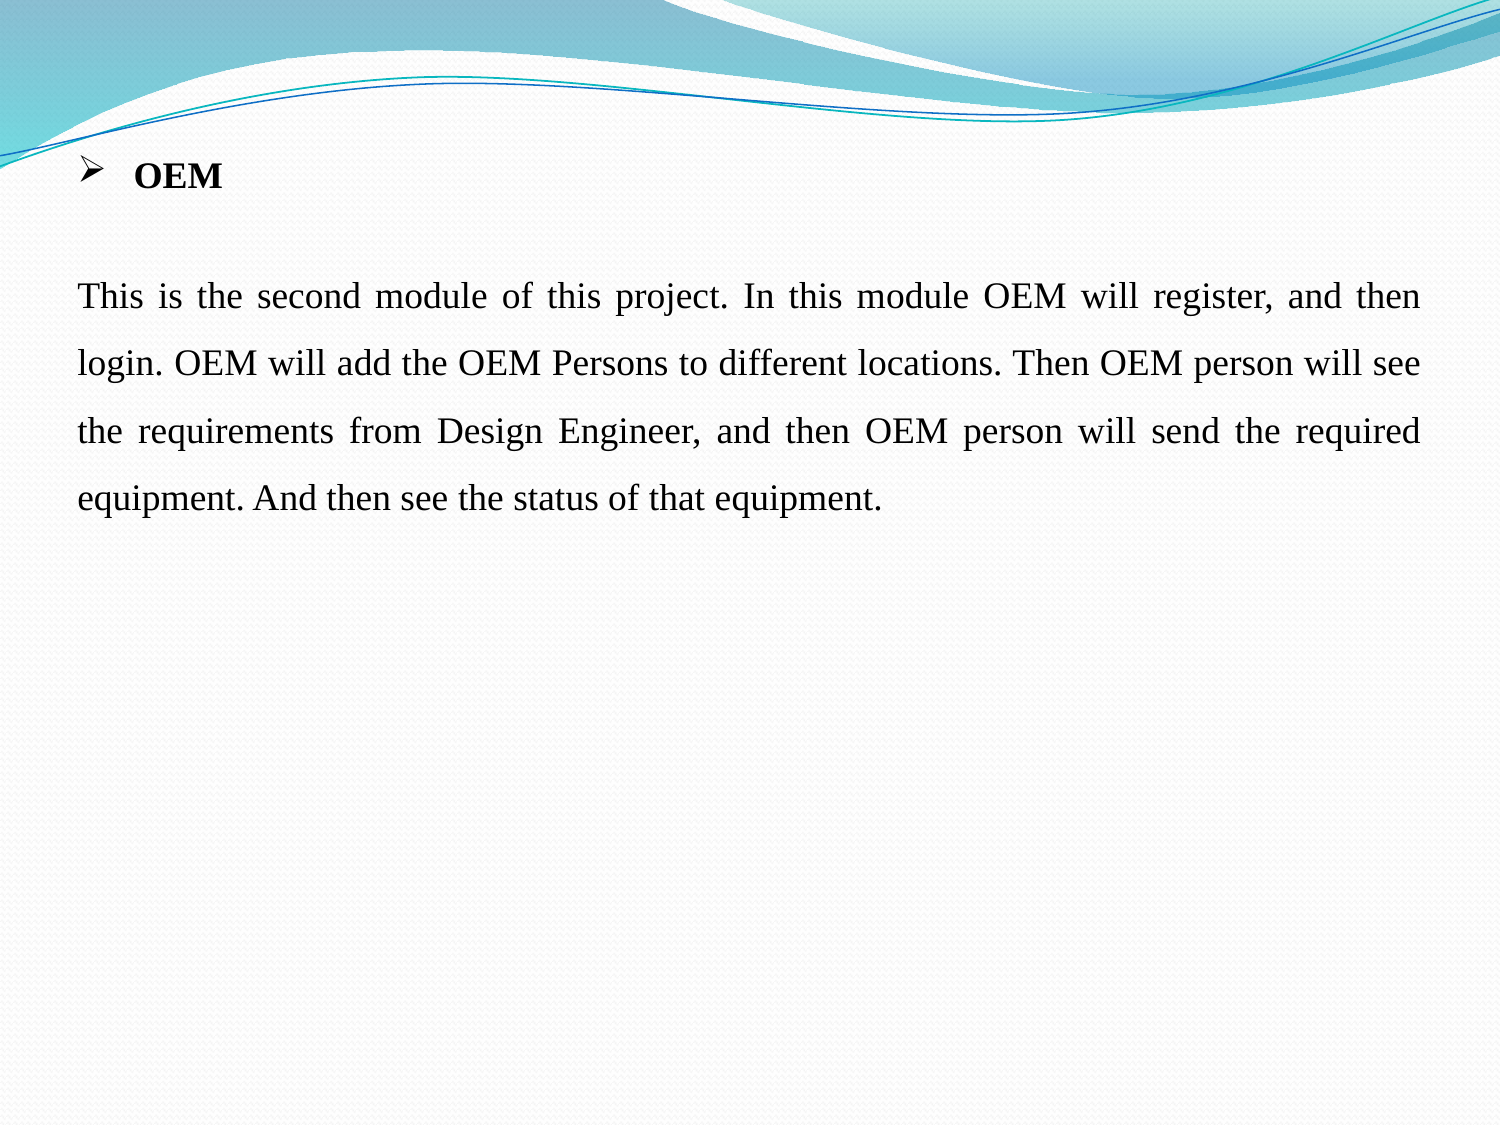

OEM

This is the second module of this project. In this module OEM will register, and then login. OEM will add the OEM Persons to different locations. Then OEM person will see the requirements from Design Engineer, and then OEM person will send the required equipment. And then see the status of that equipment.